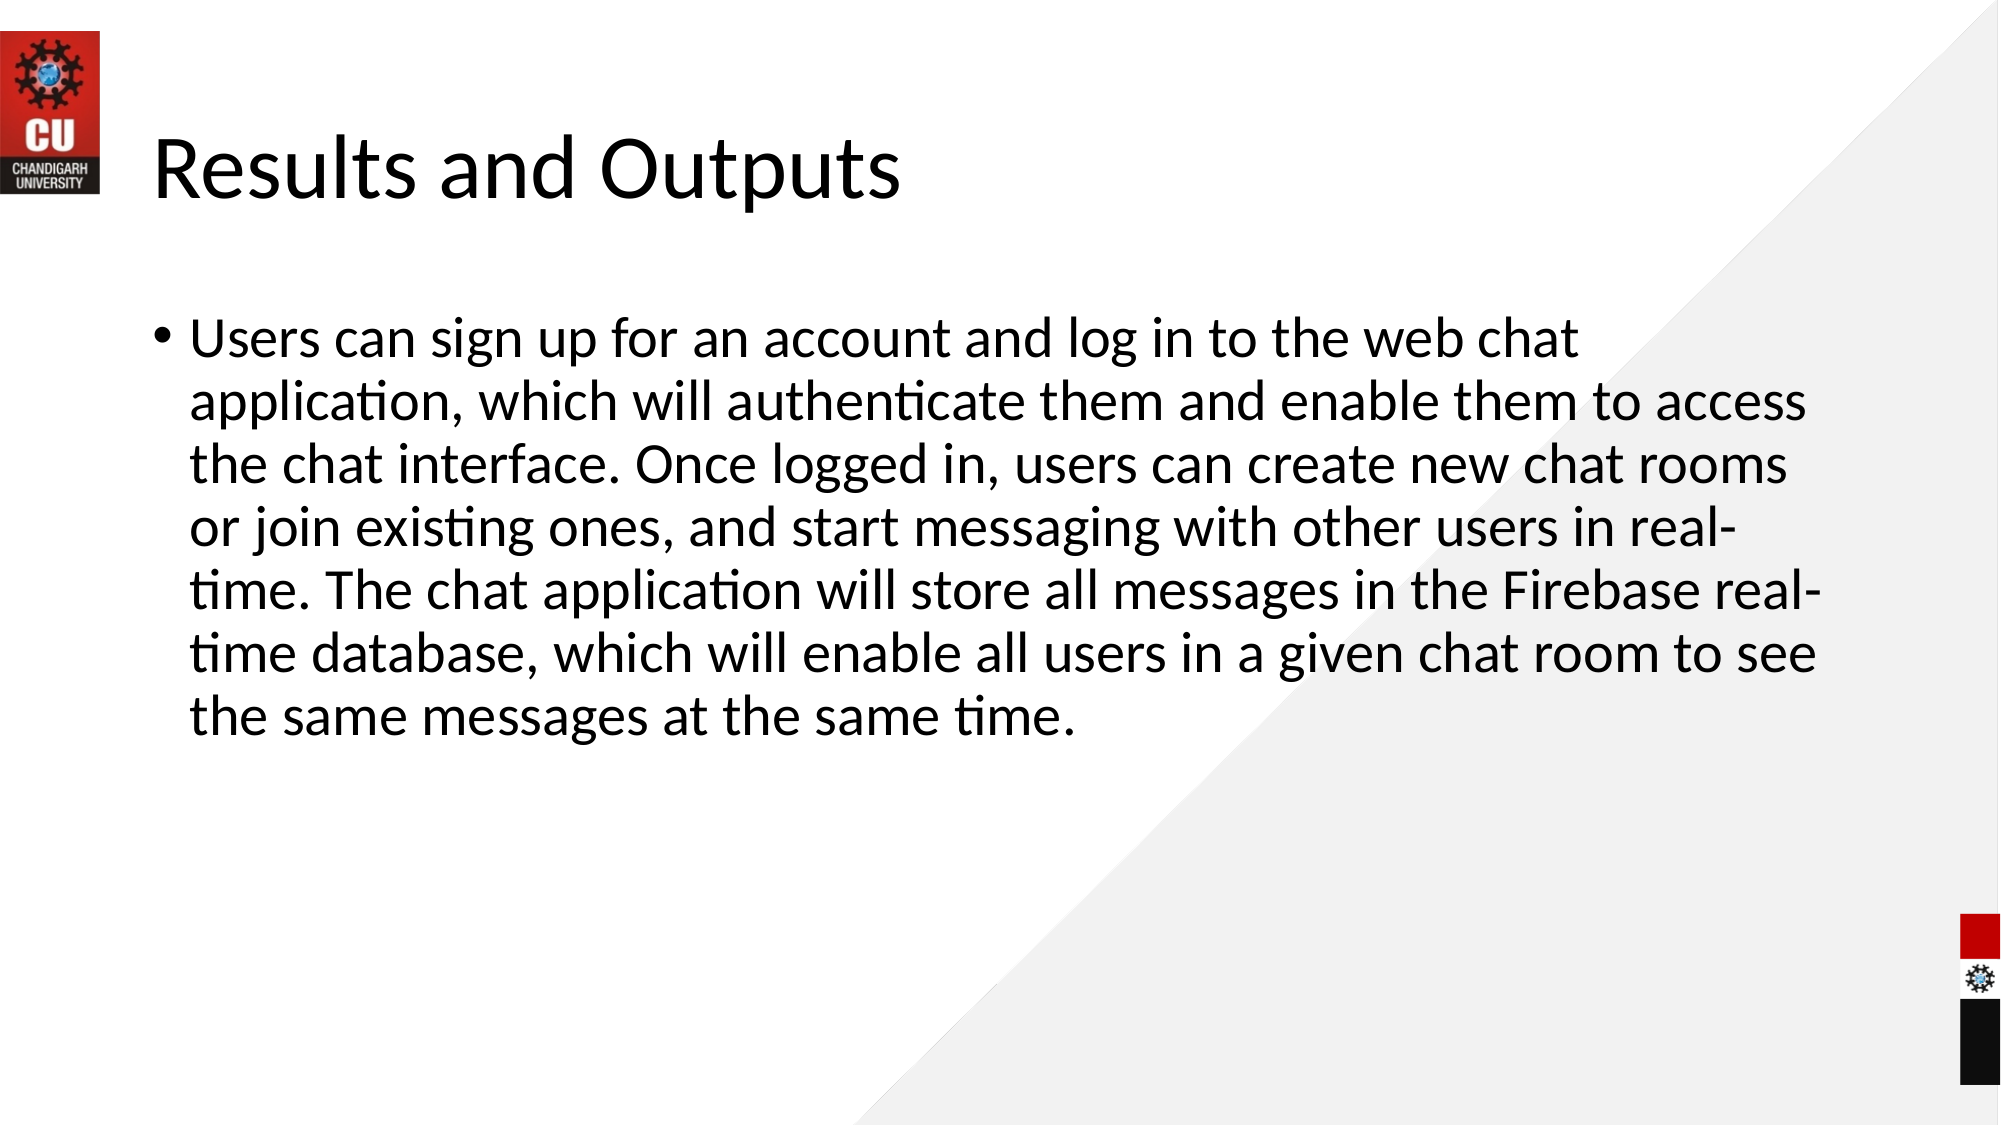

# Results and Outputs
Users can sign up for an account and log in to the web chat application, which will authenticate them and enable them to access the chat interface. Once logged in, users can create new chat rooms or join existing ones, and start messaging with other users in real-time. The chat application will store all messages in the Firebase real-time database, which will enable all users in a given chat room to see the same messages at the same time.
13